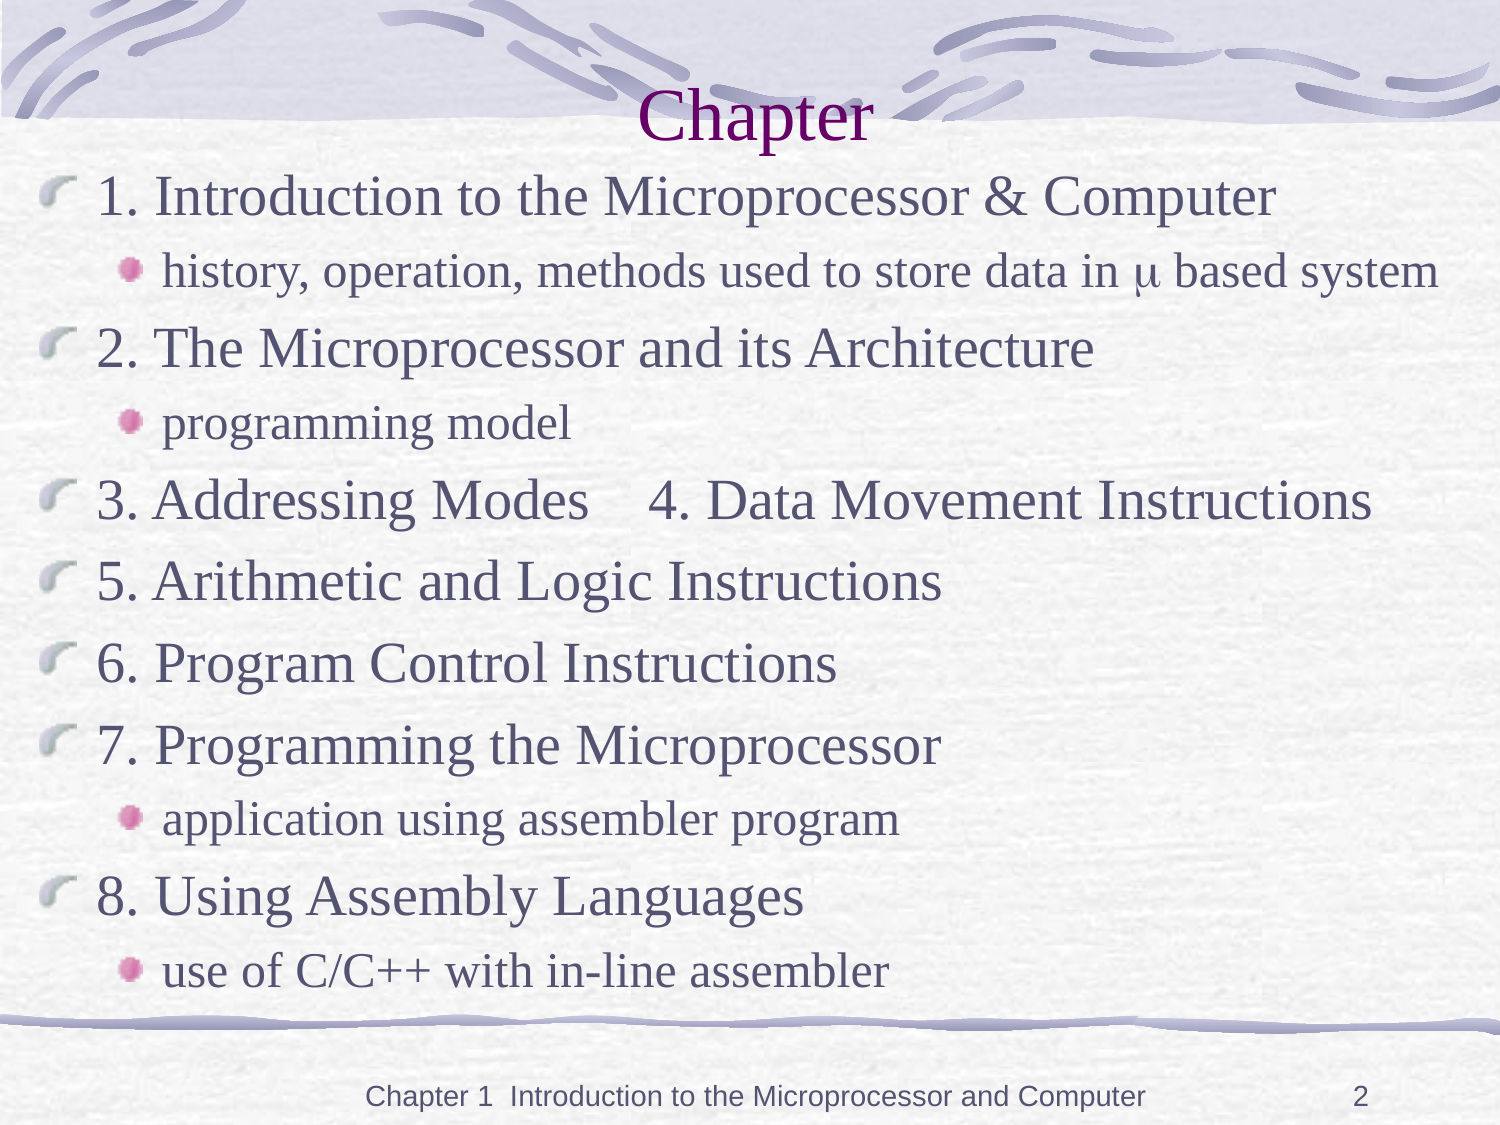

# Chapter
1. Introduction to the Microprocessor & Computer
history, operation, methods used to store data in μ based system
2. The Microprocessor and its Architecture
programming model
3. Addressing Modes    4. Data Movement Instructions
5. Arithmetic and Logic Instructions
6. Program Control Instructions
7. Programming the Microprocessor
application using assembler program
8. Using Assembly Languages
use of C/C++ with in-line assembler
Chapter 1  Introduction to the Microprocessor and Computer
2